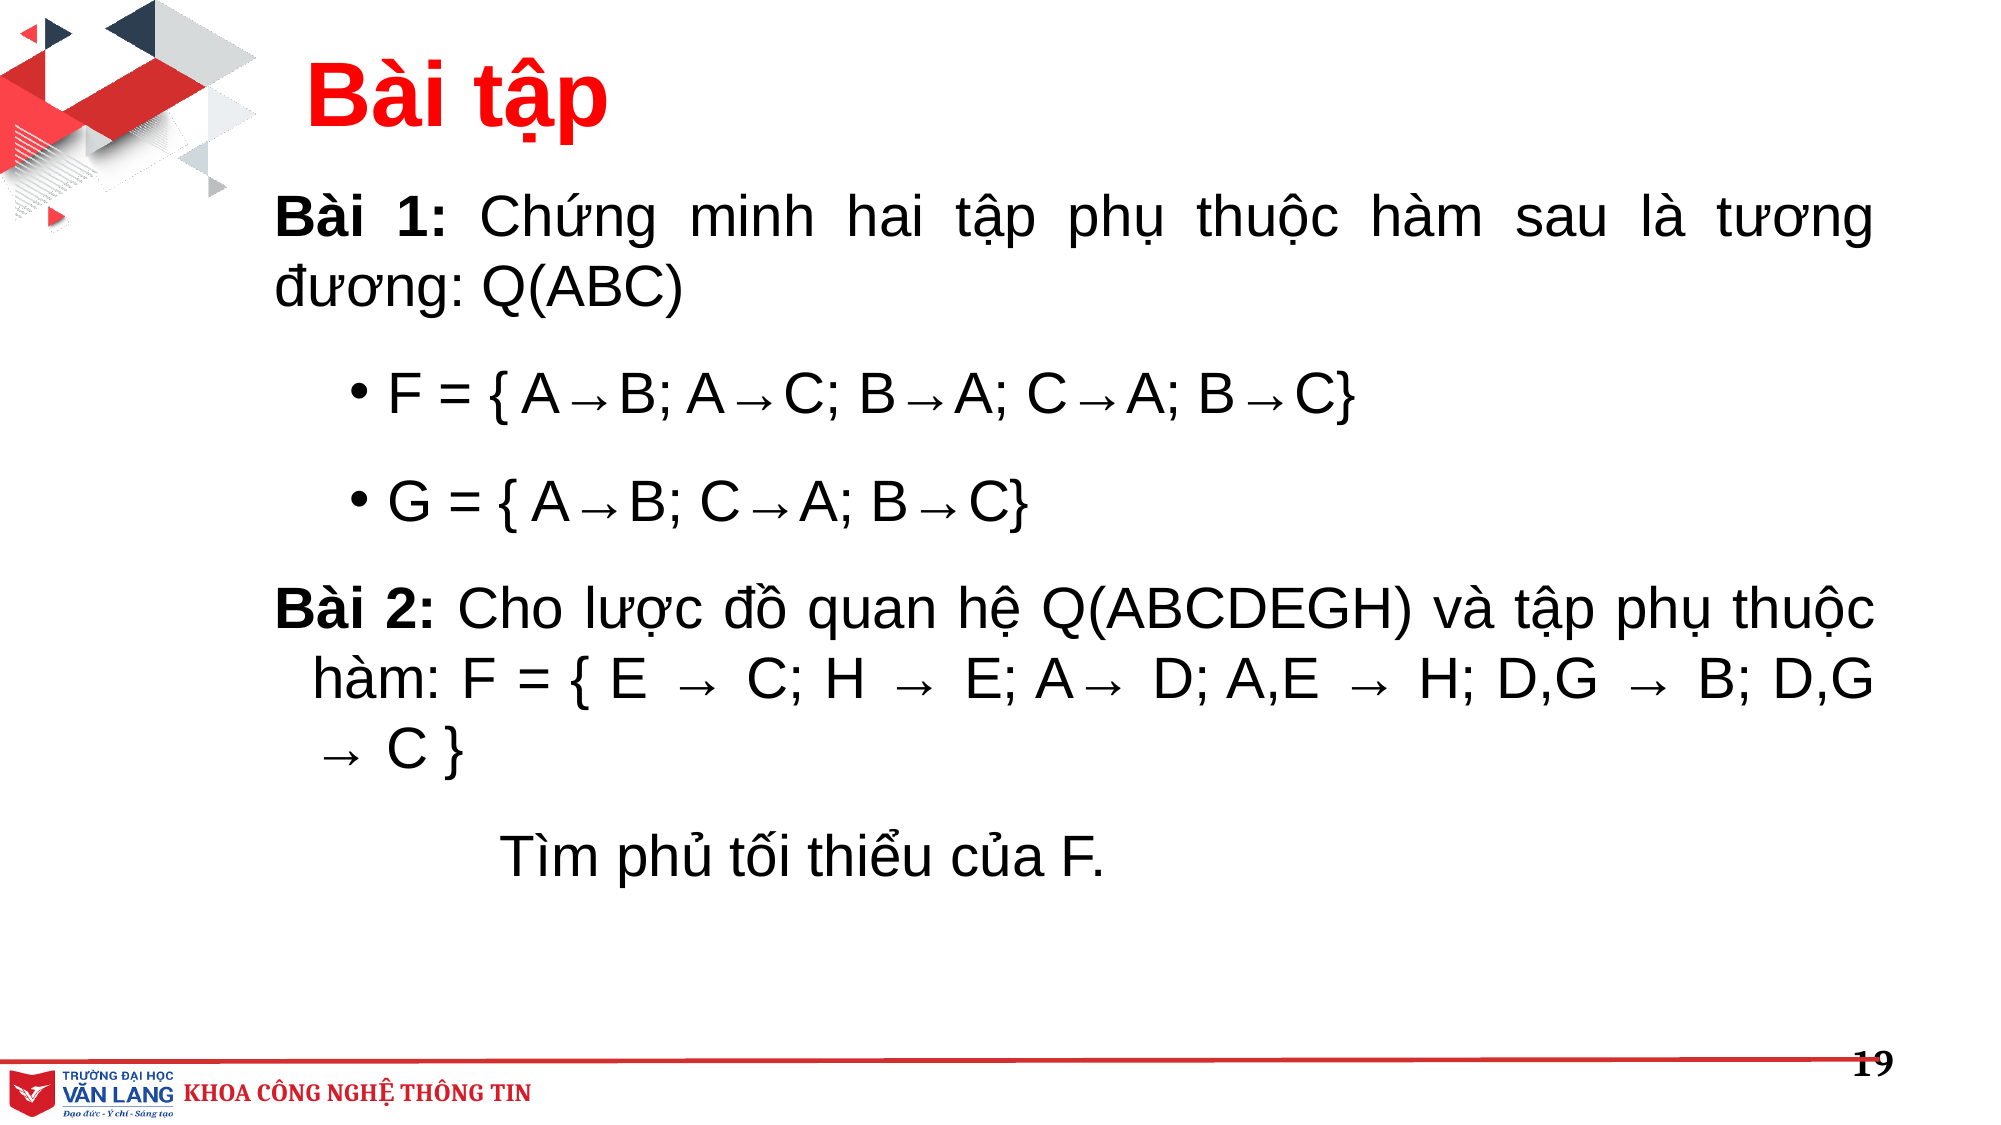

Bài tập
Bài 1: Chứng minh hai tập phụ thuộc hàm sau là tương đương: Q(ABC)
F = { A→B; A→C; B→A; C→A; B→C}
G = { A→B; C→A; B→C}
Bài 2: Cho lược đồ quan hệ Q(ABCDEGH) và tập phụ thuộc hàm: F = { E → C; H → E; A→ D; A,E → H; D,G → B; D,G → C }
	Tìm phủ tối thiểu của F.